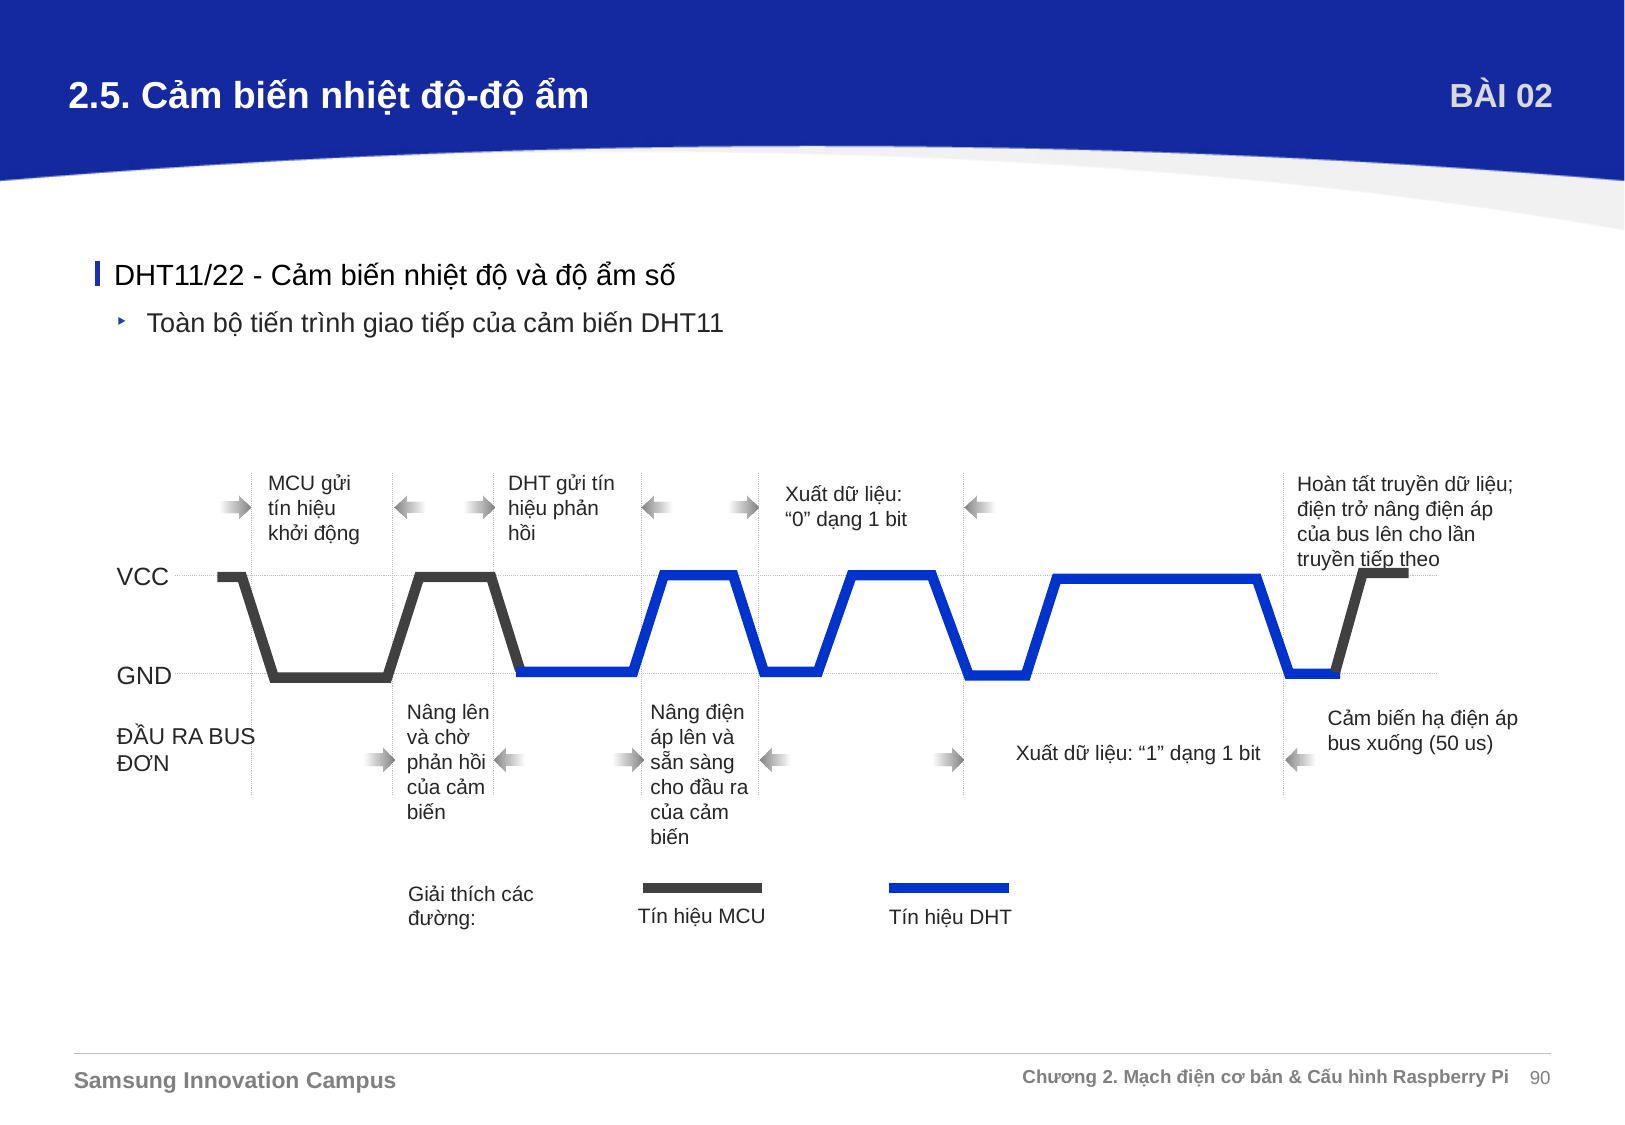

2.5. Cảm biến nhiệt độ-độ ẩm
BÀI 02
DHT11/22 - Cảm biến nhiệt độ và độ ẩm số
Toàn bộ tiến trình giao tiếp của cảm biến DHT11
MCU gửi tín hiệu khởi động
DHT gửi tín hiệu phản hồi
Hoàn tất truyền dữ liệu; điện trở nâng điện áp của bus lên cho lần truyền tiếp theo

Xuất dữ liệu: “0” dạng 1 bit

VCC
GND
Nâng lên và chờ phản hồi của cảm biến
Nâng điện áp lên và sẵn sàng cho đầu ra của cảm biến
Cảm biến hạ điện áp bus xuống (50 us)
ĐẦU RA BUS ĐƠN
Xuất dữ liệu: “1” dạng 1 bit

Giải thích các đường:

Tín hiệu MCU
Tín hiệu DHT